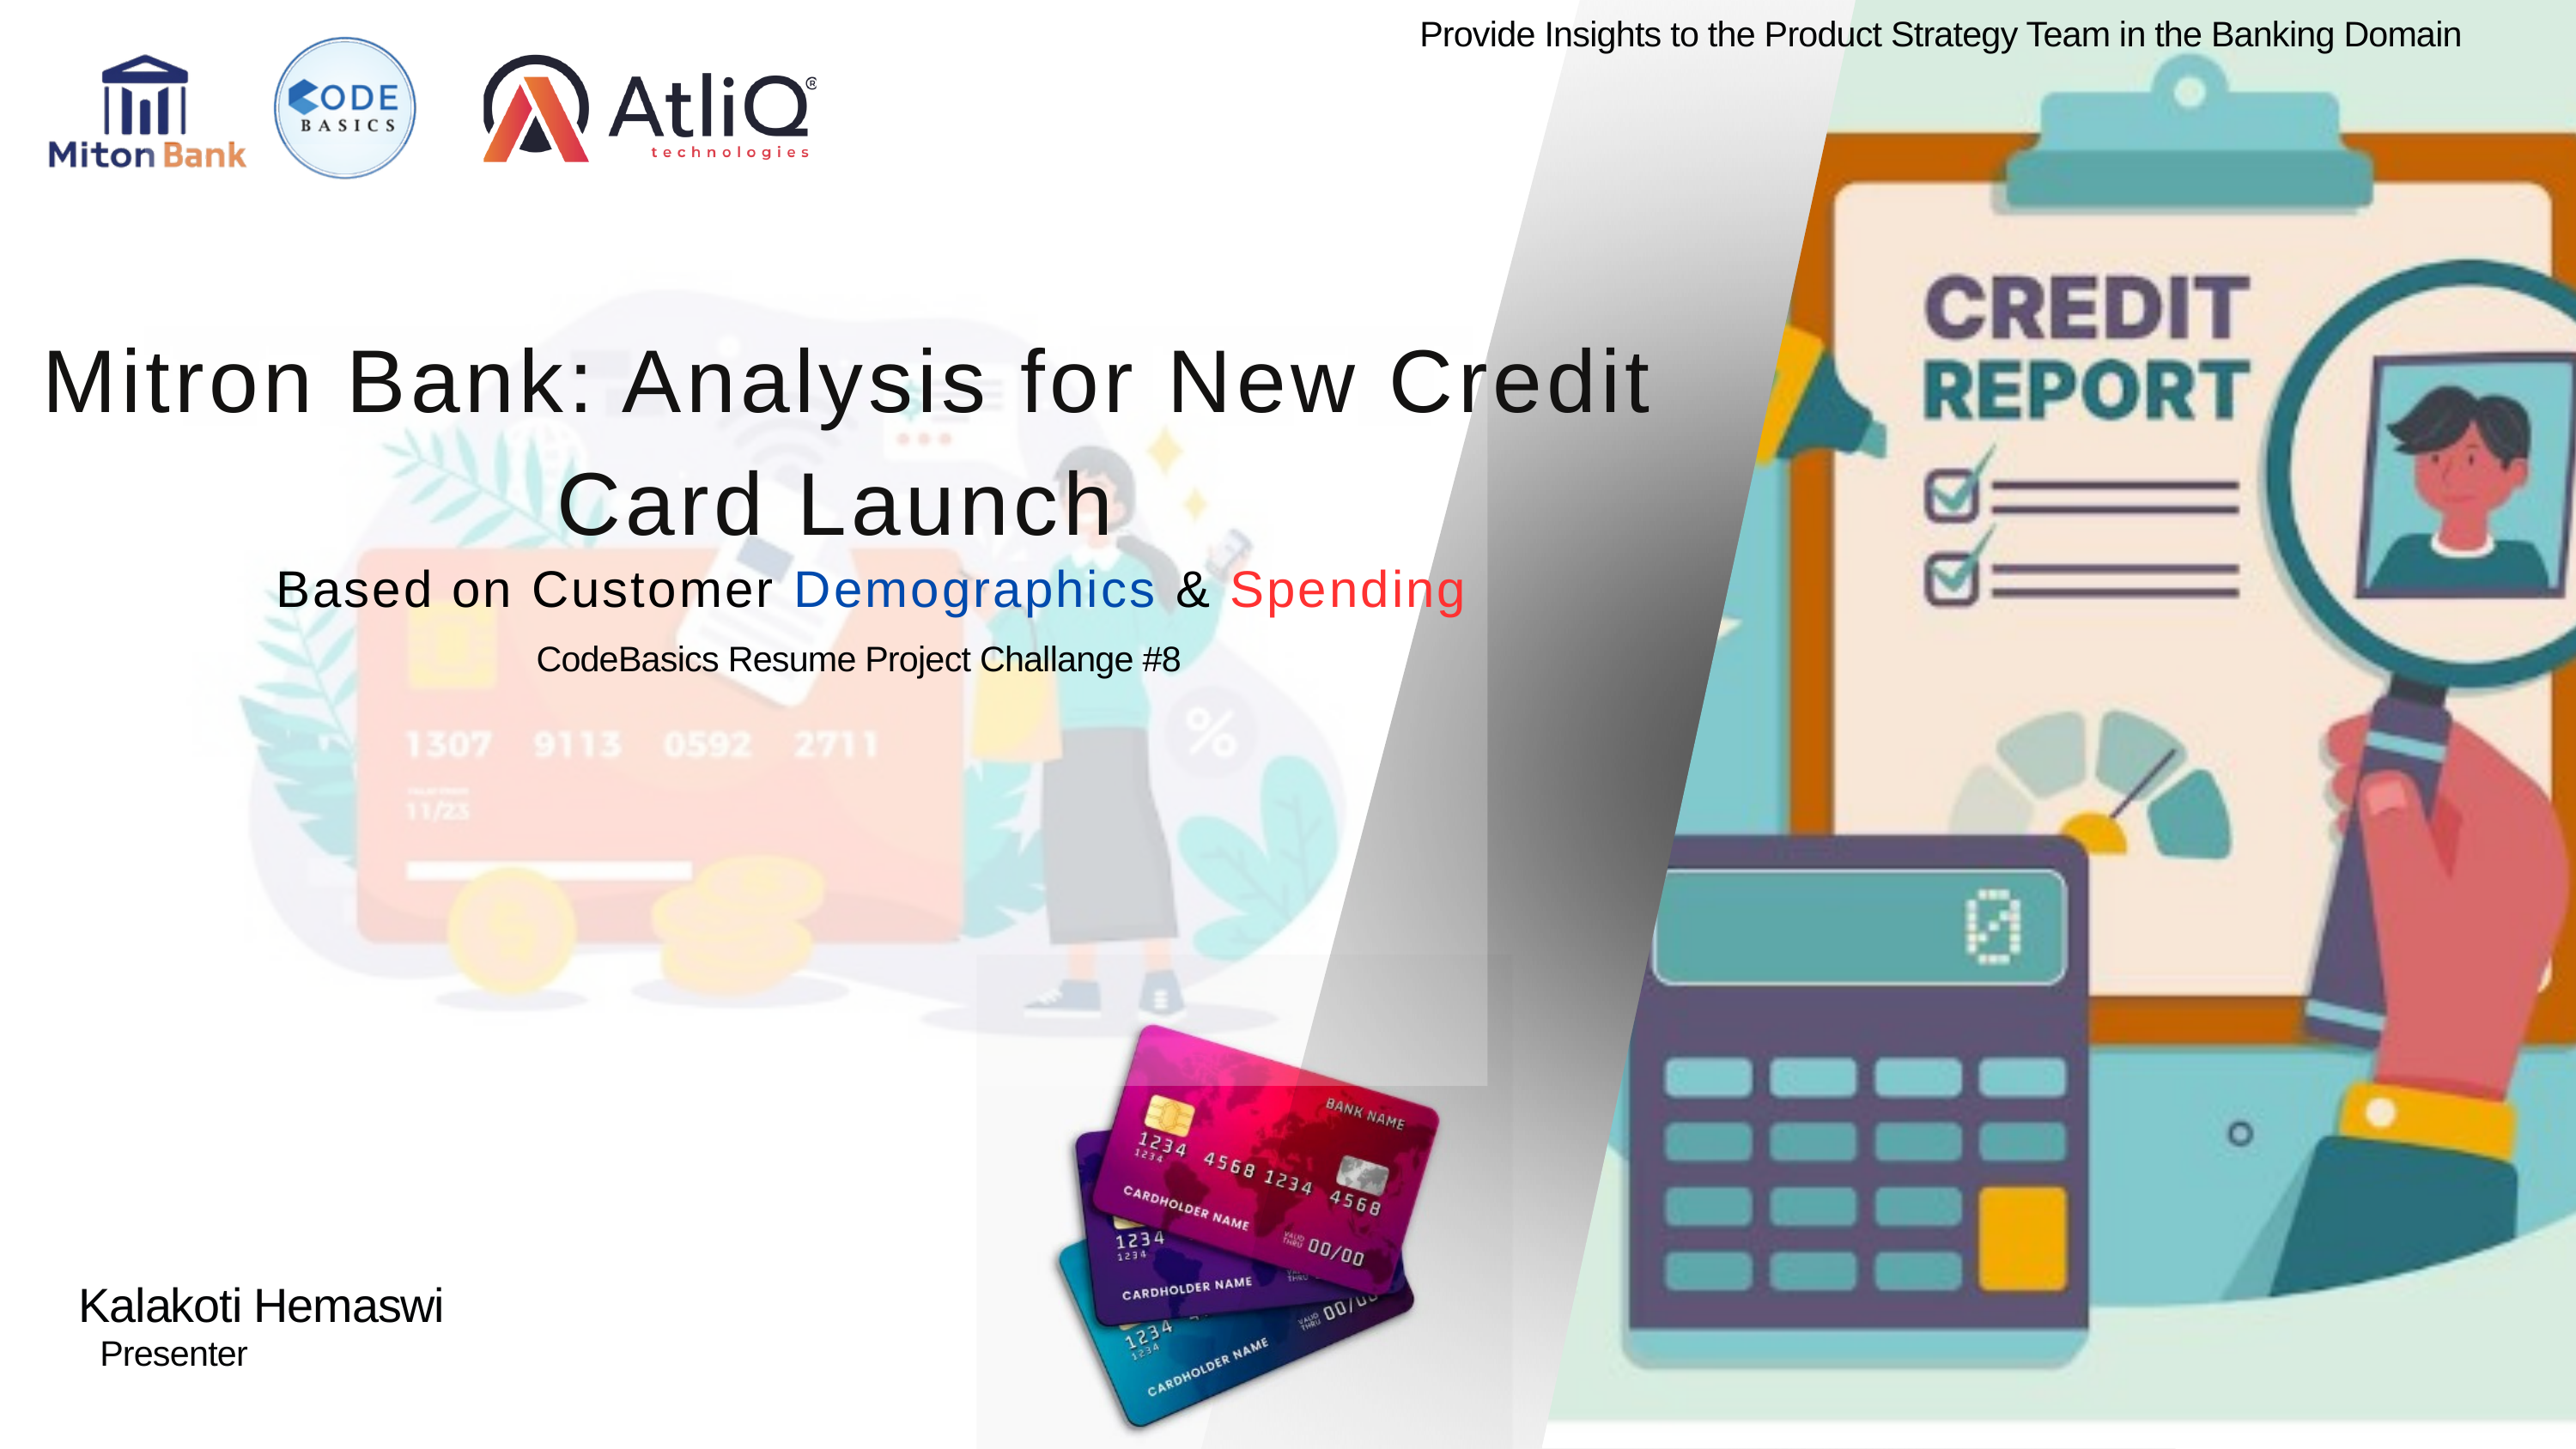

Provide Insights to the Product Strategy Team in the Banking Domain

Mitron Bank: Analysis for New Credit Card Launch

Based on Customer Demographics & Spending
CodeBasics Resume Project Challange #8

Kalakoti Hemaswi
Presenter